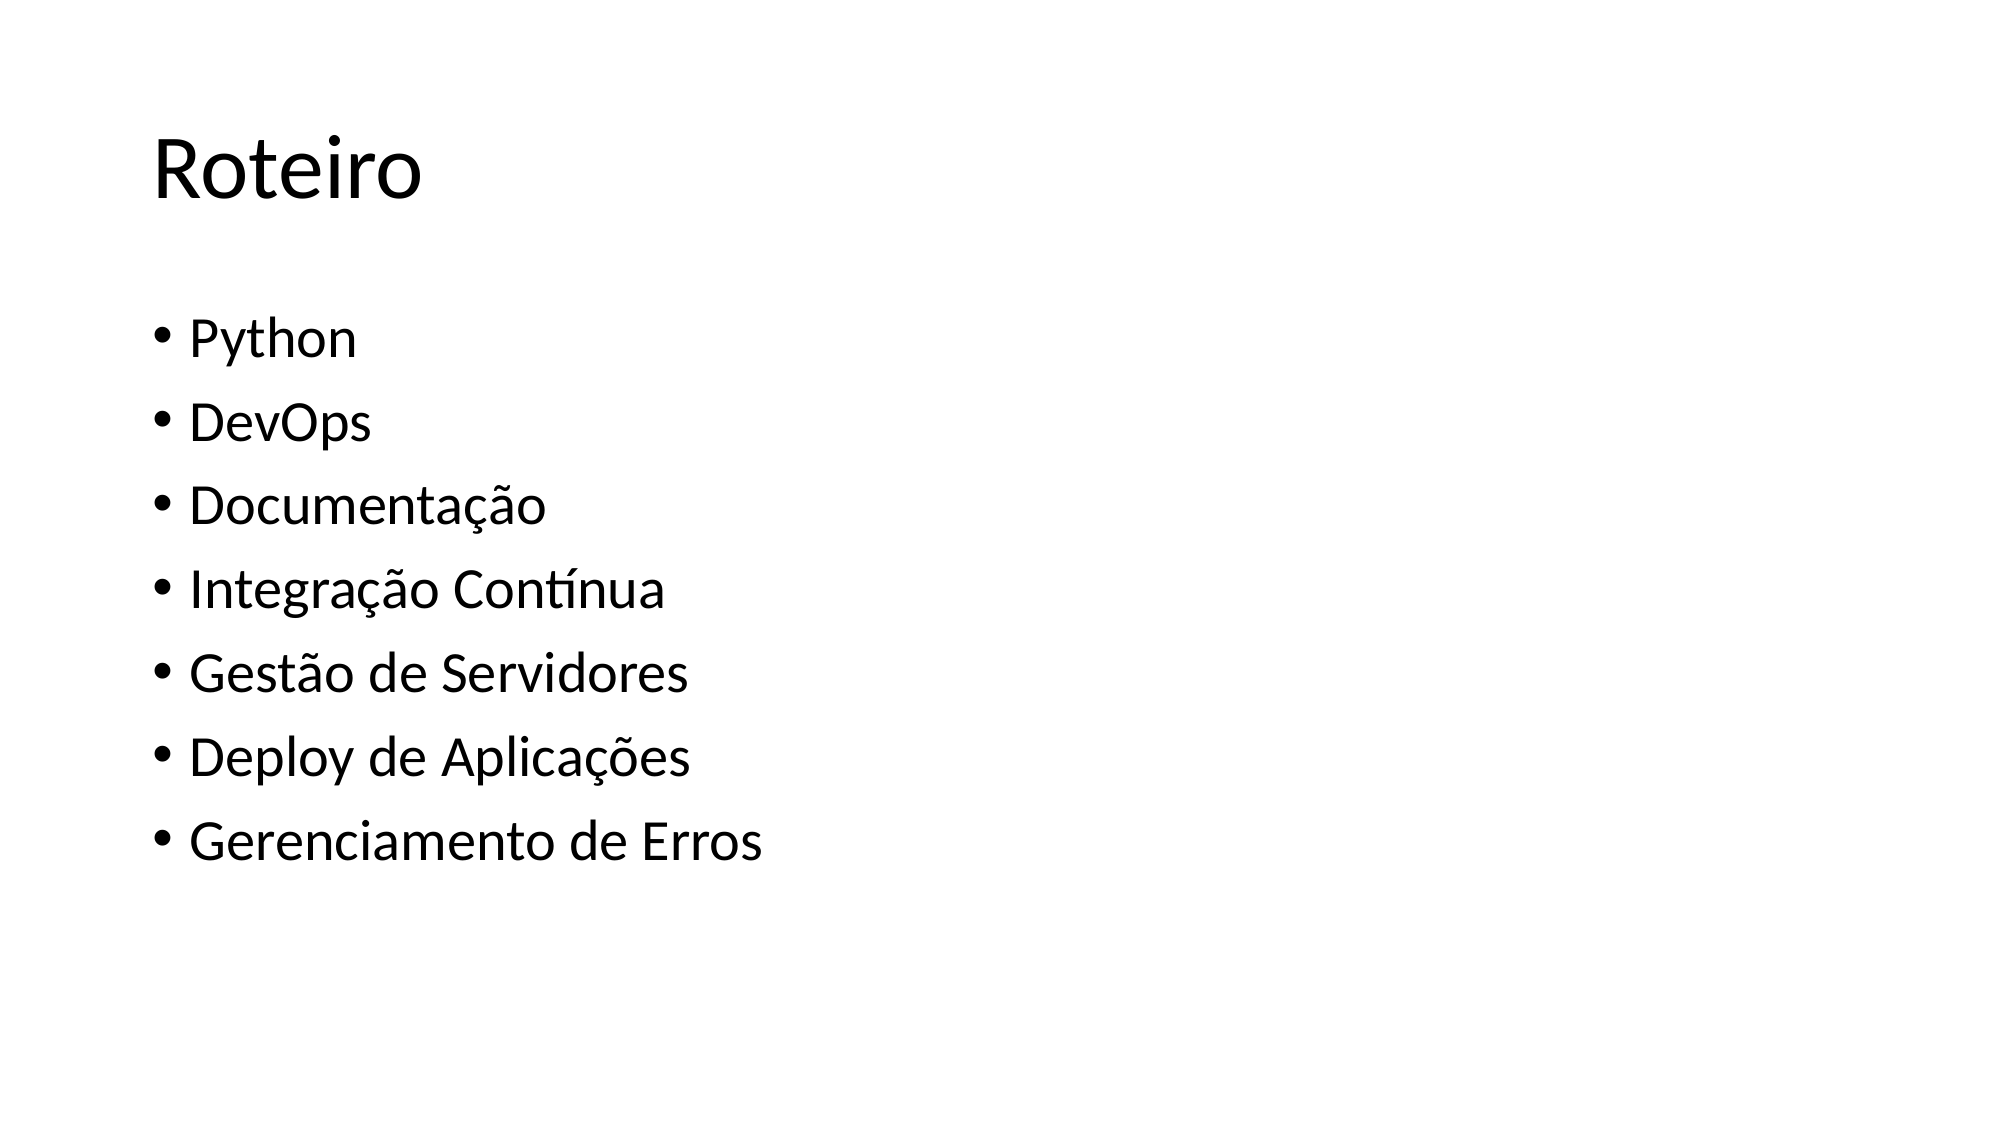

# Roteiro
Python
DevOps
Documentação
Integração Contínua
Gestão de Servidores
Deploy de Aplicações
Gerenciamento de Erros